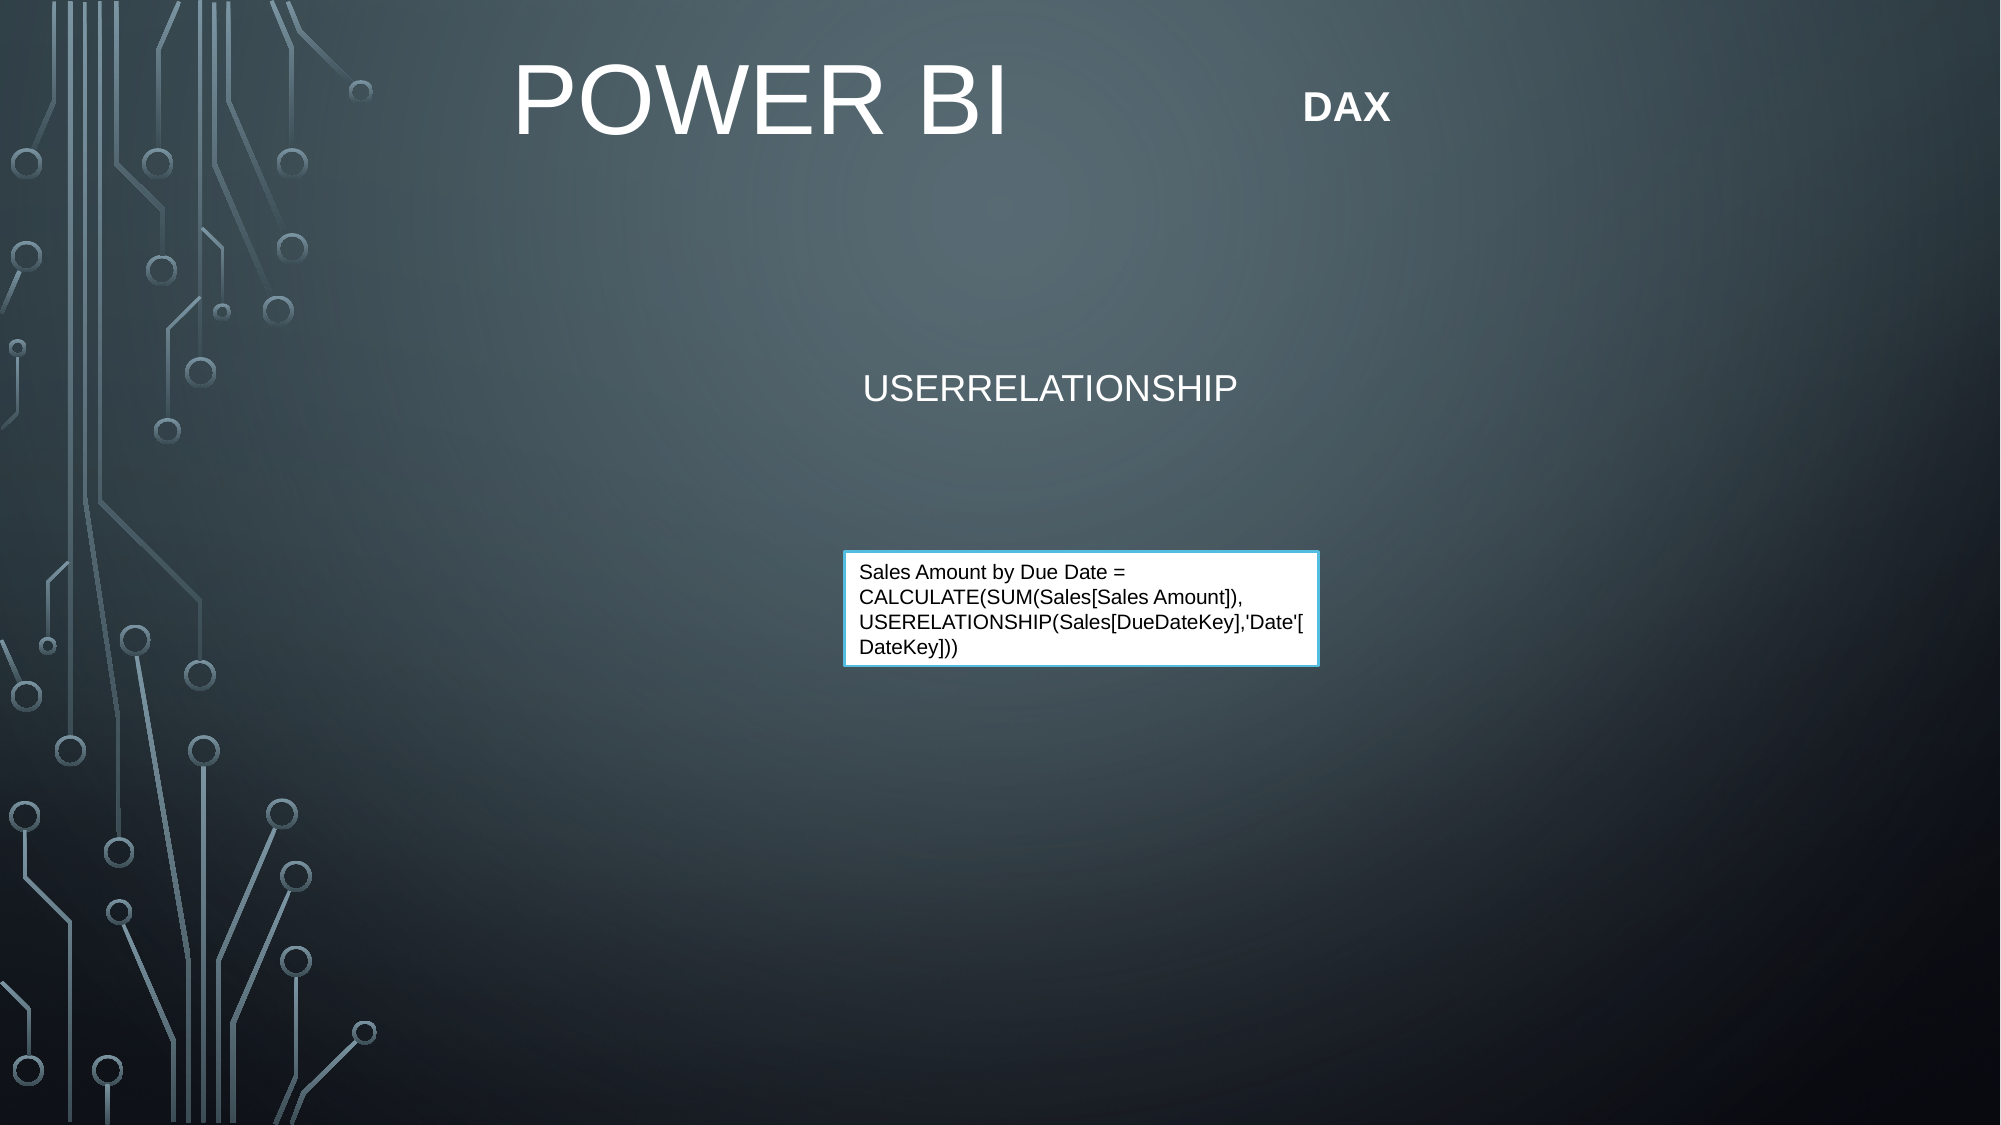

# Power BI
DAX

USERRELATIONSHIP
Sales Amount by Due Date = CALCULATE(SUM(Sales[Sales Amount]), USERELATIONSHIP(Sales[DueDateKey],'Date'[DateKey]))